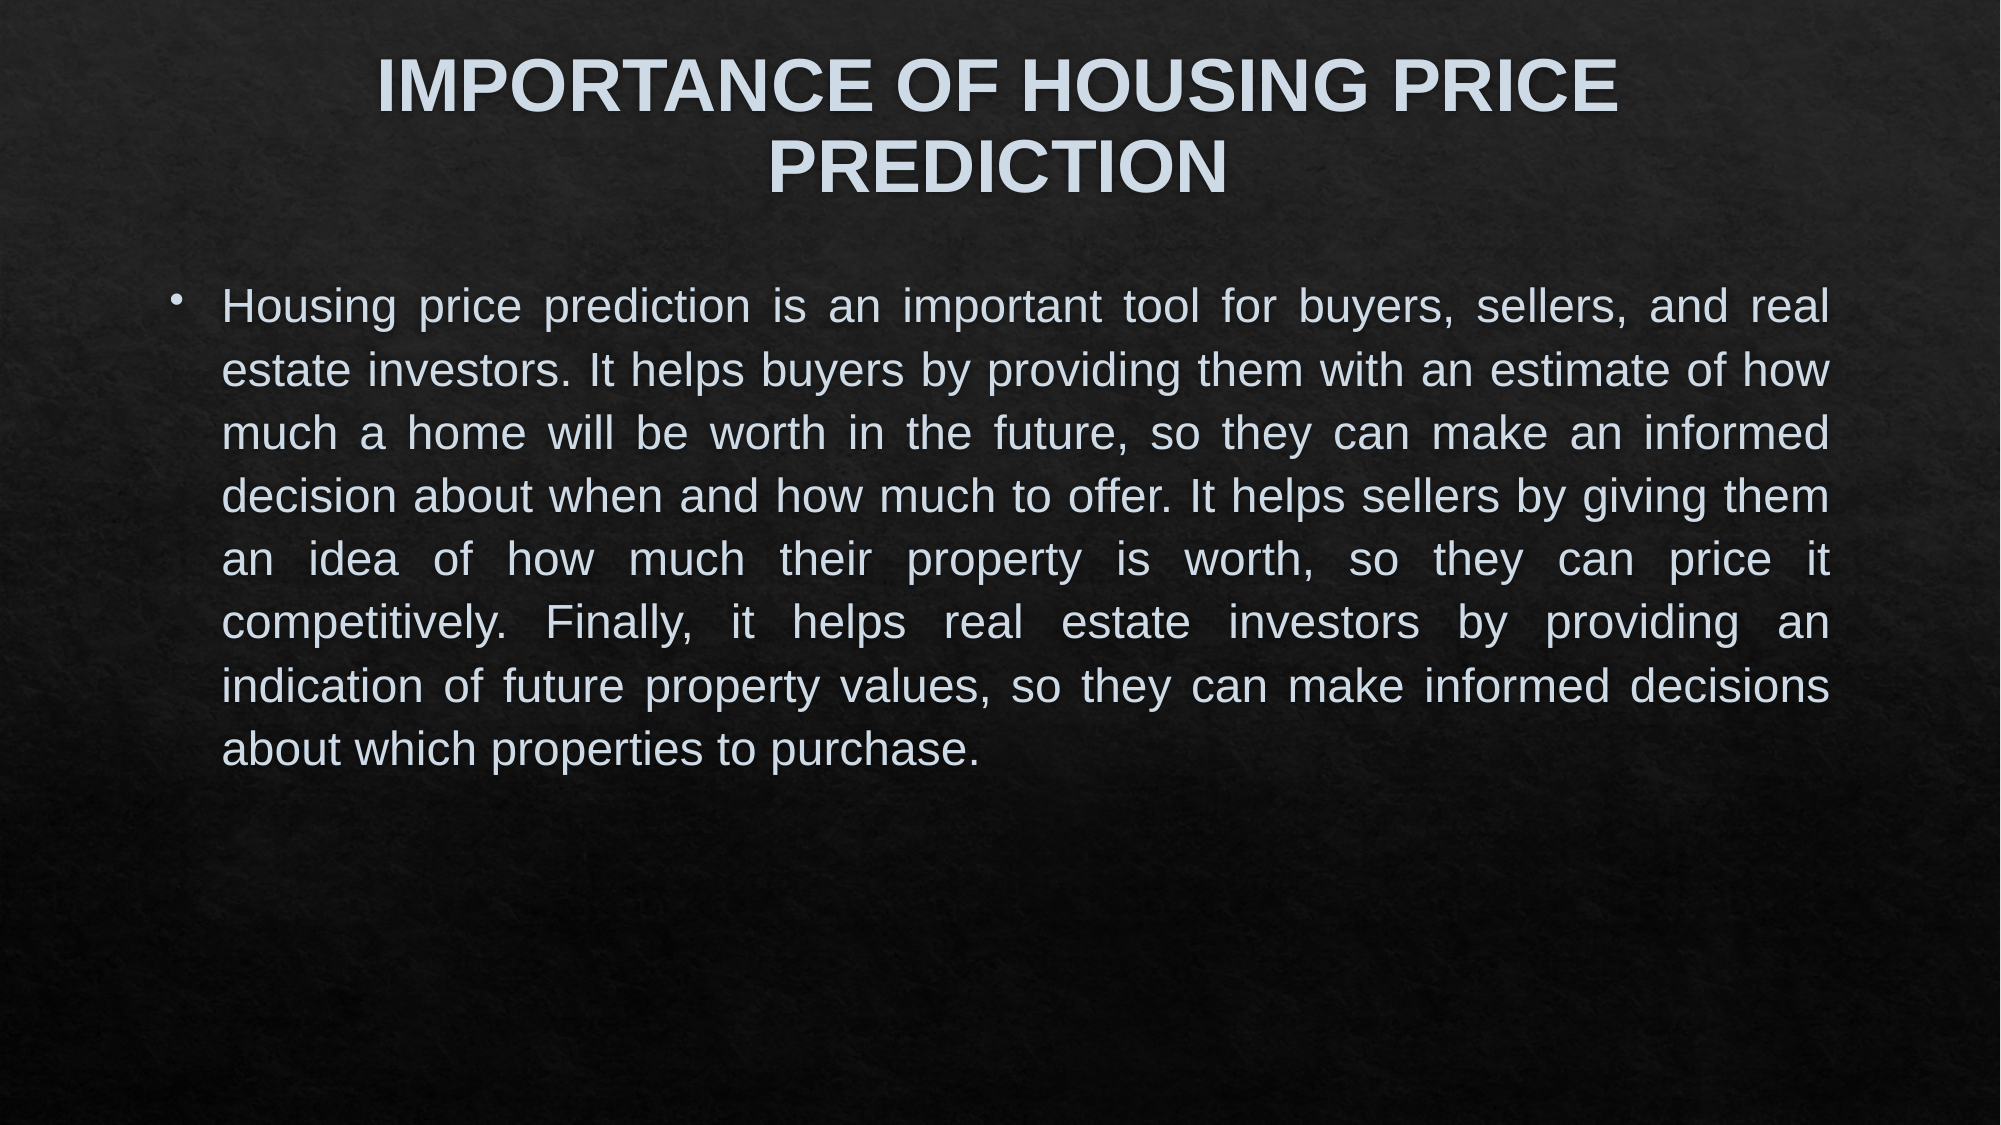

# IMPORTANCE OF HOUSING PRICE PREDICTION
Housing price prediction is an important tool for buyers, sellers, and real estate investors. It helps buyers by providing them with an estimate of how much a home will be worth in the future, so they can make an informed decision about when and how much to offer. It helps sellers by giving them an idea of how much their property is worth, so they can price it competitively. Finally, it helps real estate investors by providing an indication of future property values, so they can make informed decisions about which properties to purchase.